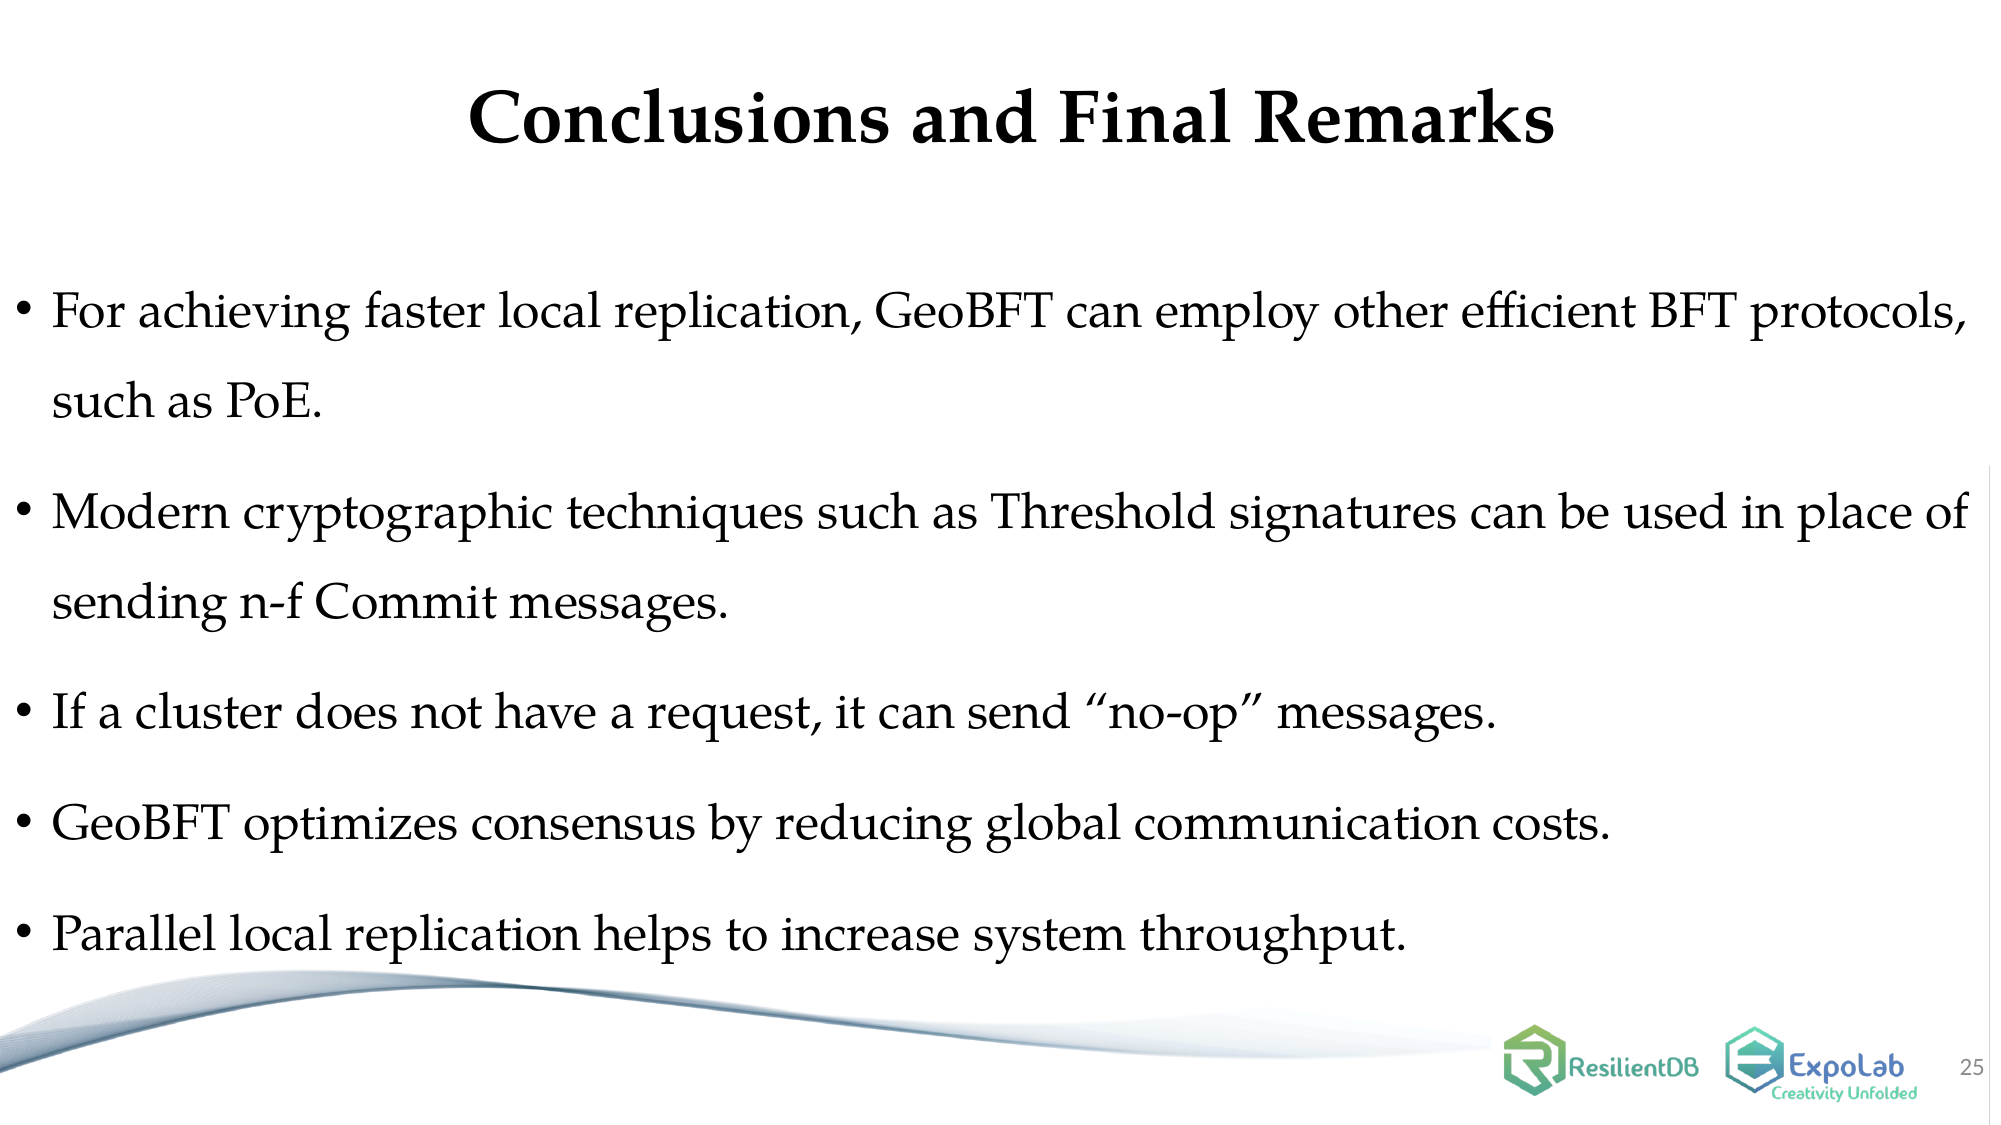

# Conclusions and Final Remarks
For achieving faster local replication, GeoBFT can employ other efficient BFT protocols, such as PoE.
Modern cryptographic techniques such as Threshold signatures can be used in place of sending n-f Commit messages.
If a cluster does not have a request, it can send “no-op” messages.
GeoBFT optimizes consensus by reducing global communication costs.
Parallel local replication helps to increase system throughput.
25